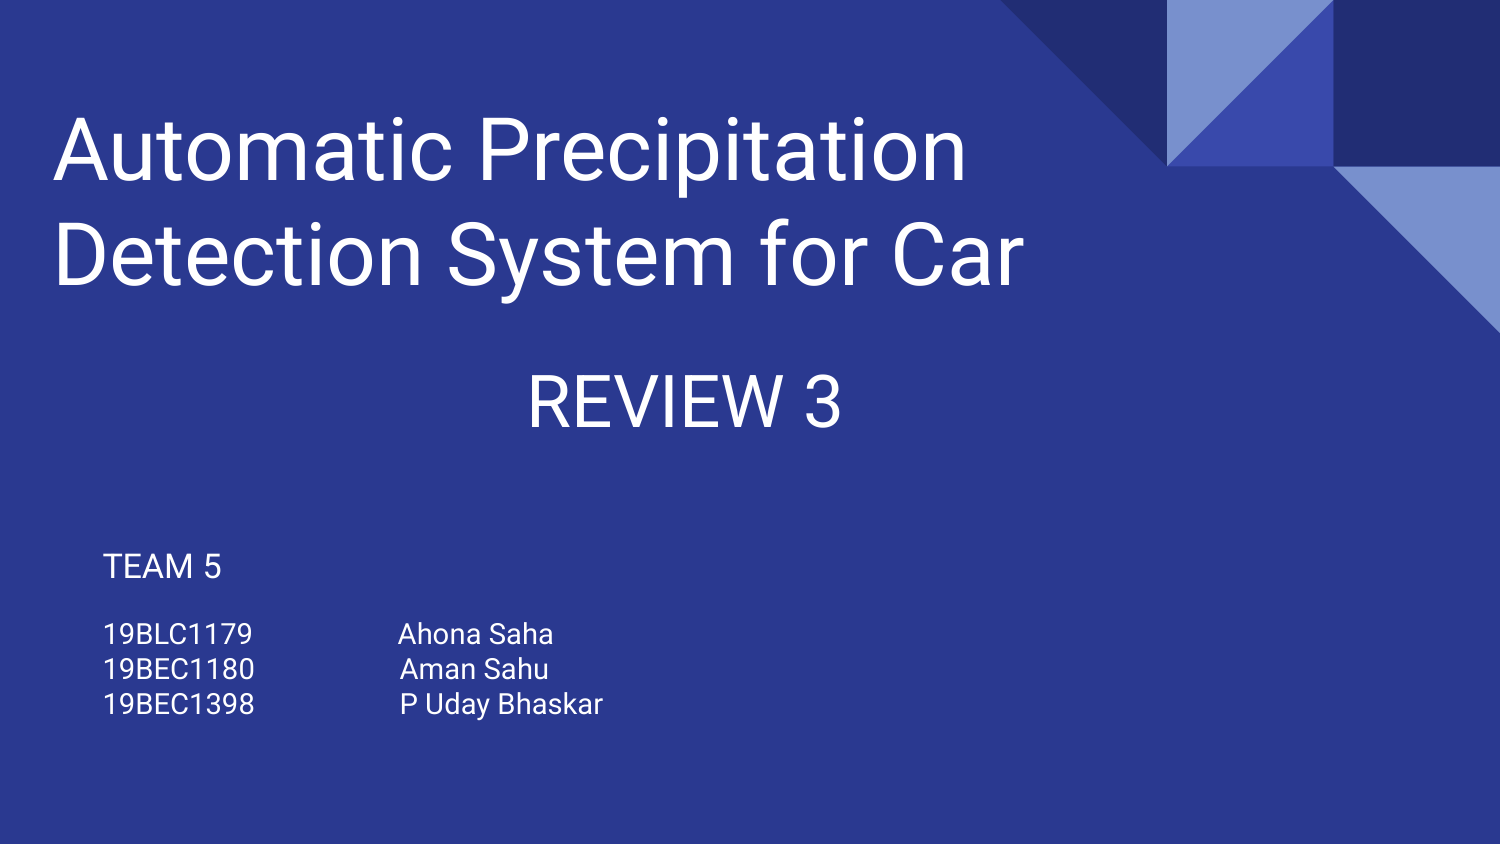

# Automatic Precipitation  Detection System for Car
REVIEW 3
TEAM 5
19BLC1179                    Ahona Saha
19BEC1180                    Aman Sahu
19BEC1398                    P Uday Bhaskar